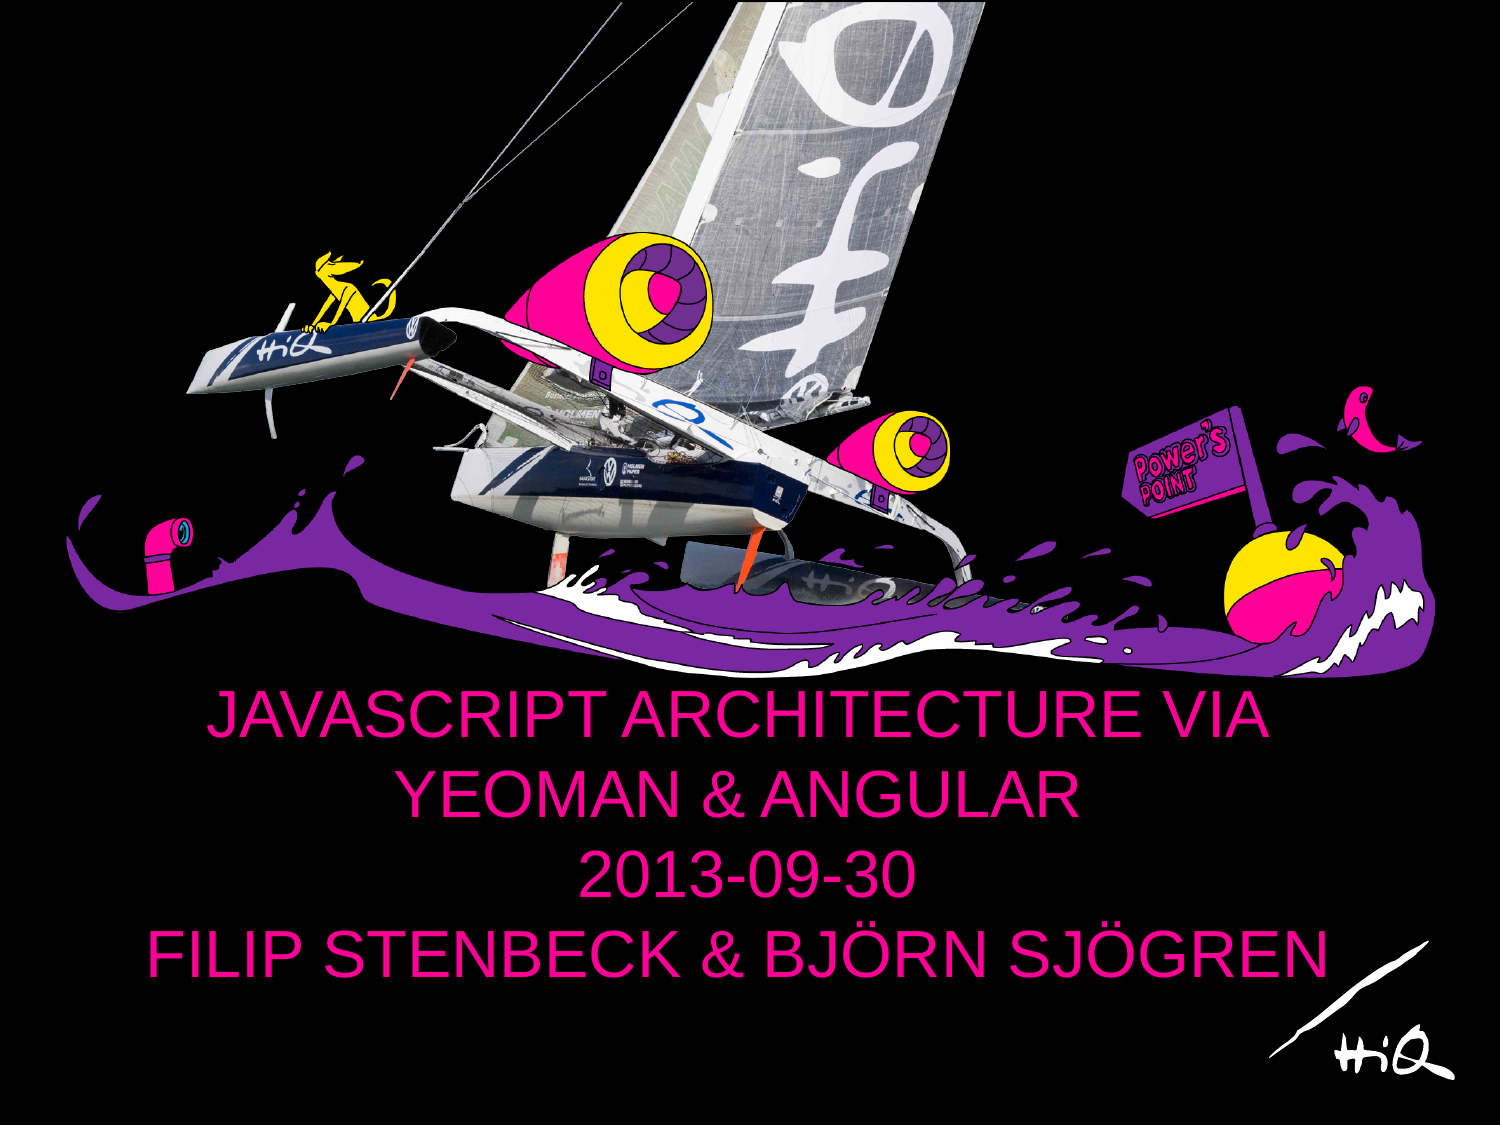

# JavaScript architecture via
Yeoman & Angular
 2013-09-30
Filip Stenbeck & Björn Sjögren